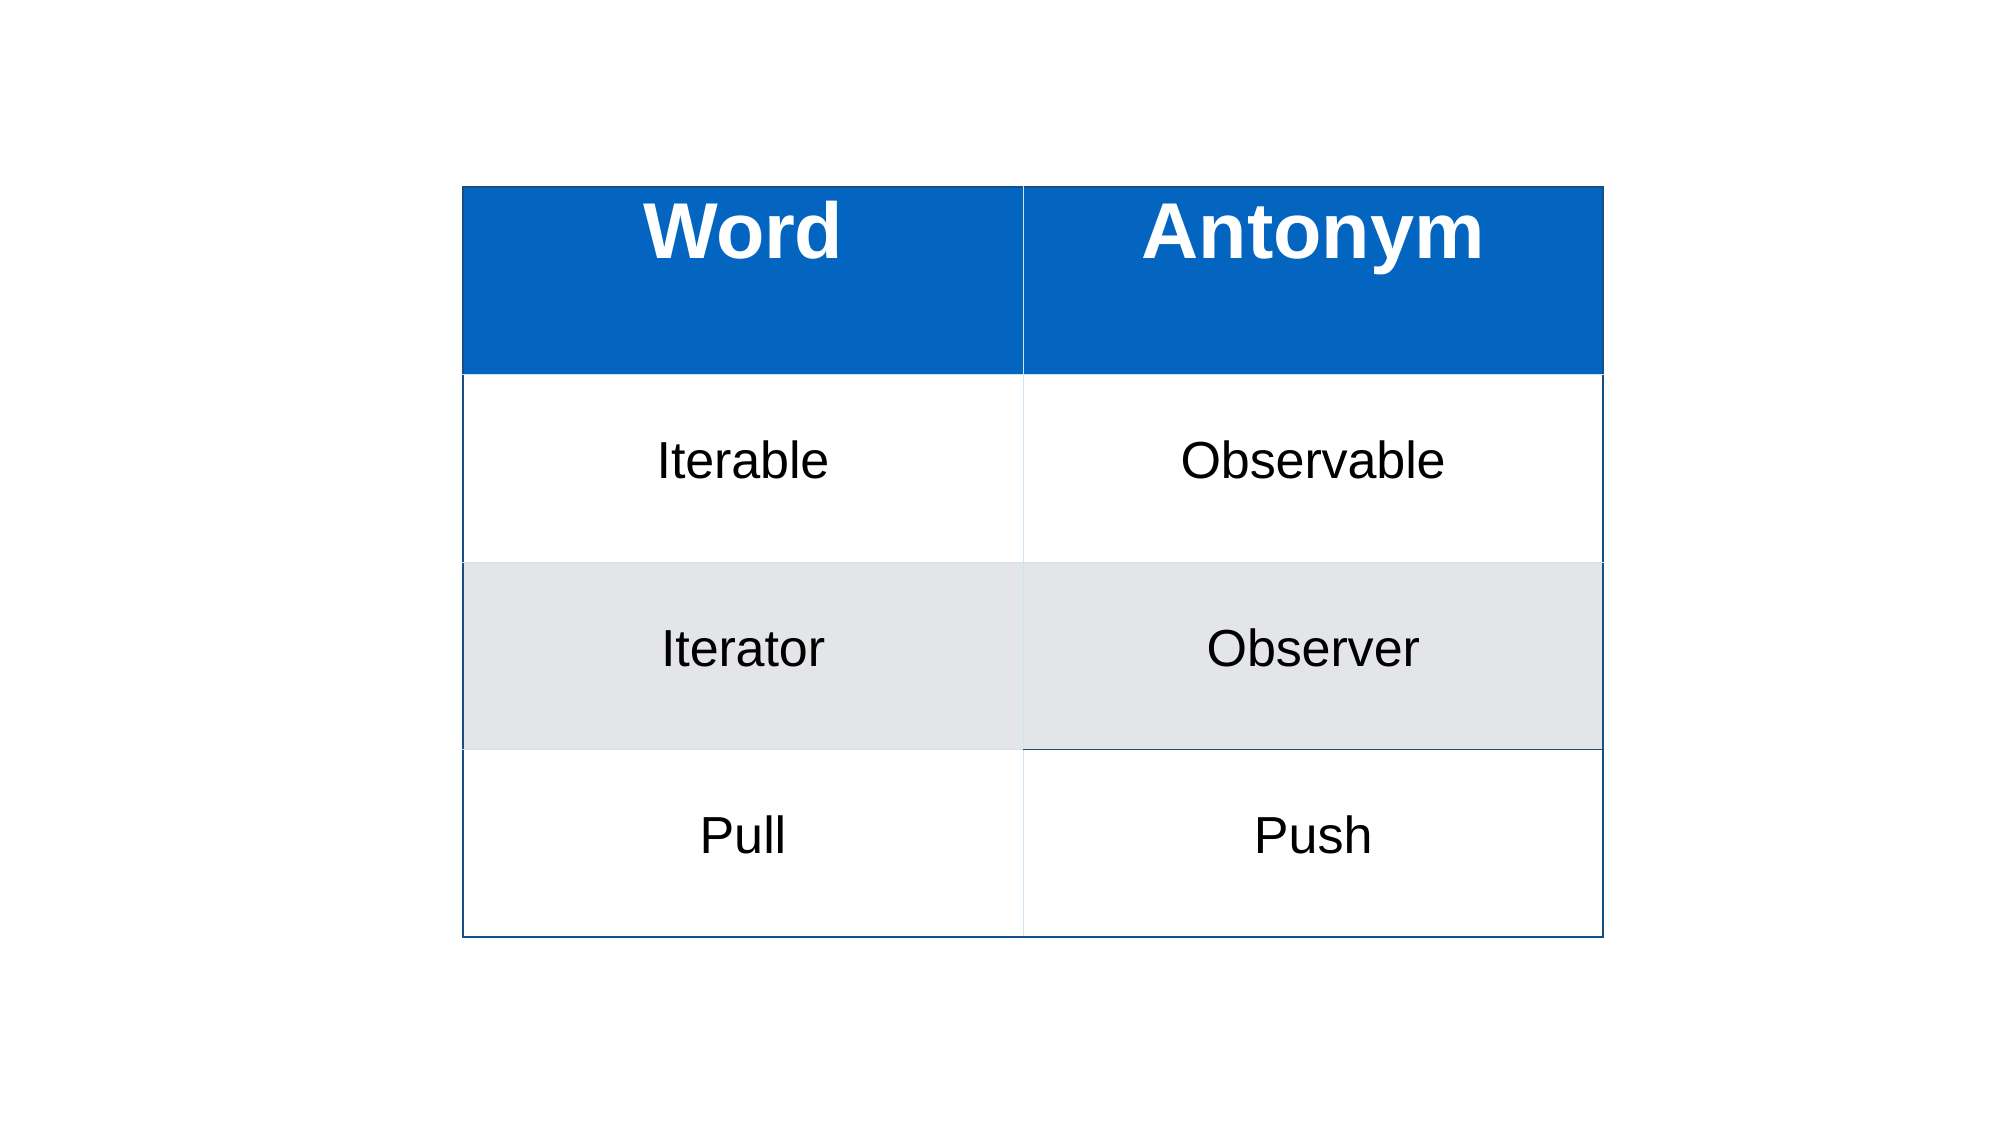

| Word | Antonym |
| --- | --- |
| Iterable | Observable |
| Iterator | Observer |
| Pull | Push |